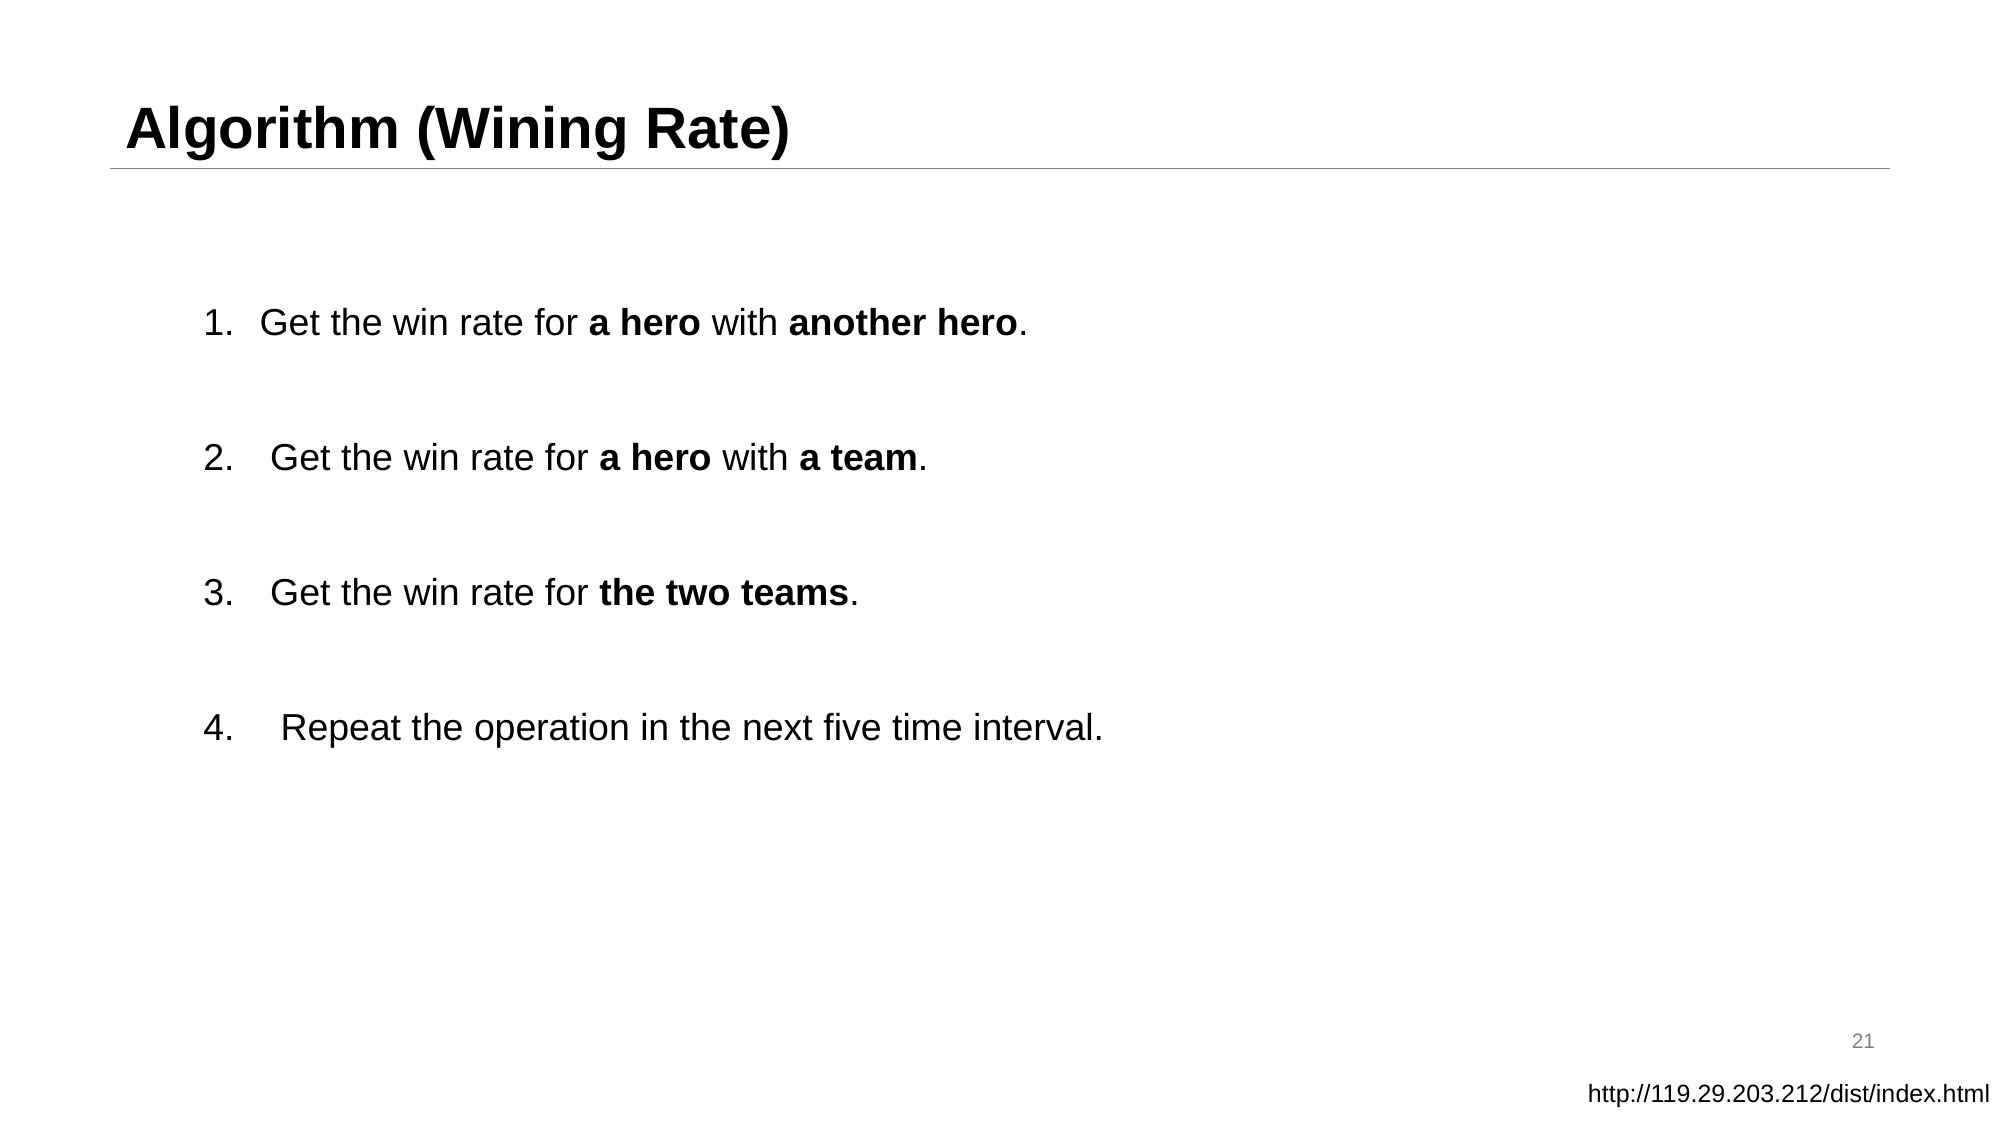

# Algorithm (Wining Rate)
Get the win rate for a hero with another hero.

 Get the win rate for a hero with a team.

 Get the win rate for the two teams.

  Repeat the operation in the next five time interval.
21
http://119.29.203.212/dist/index.html